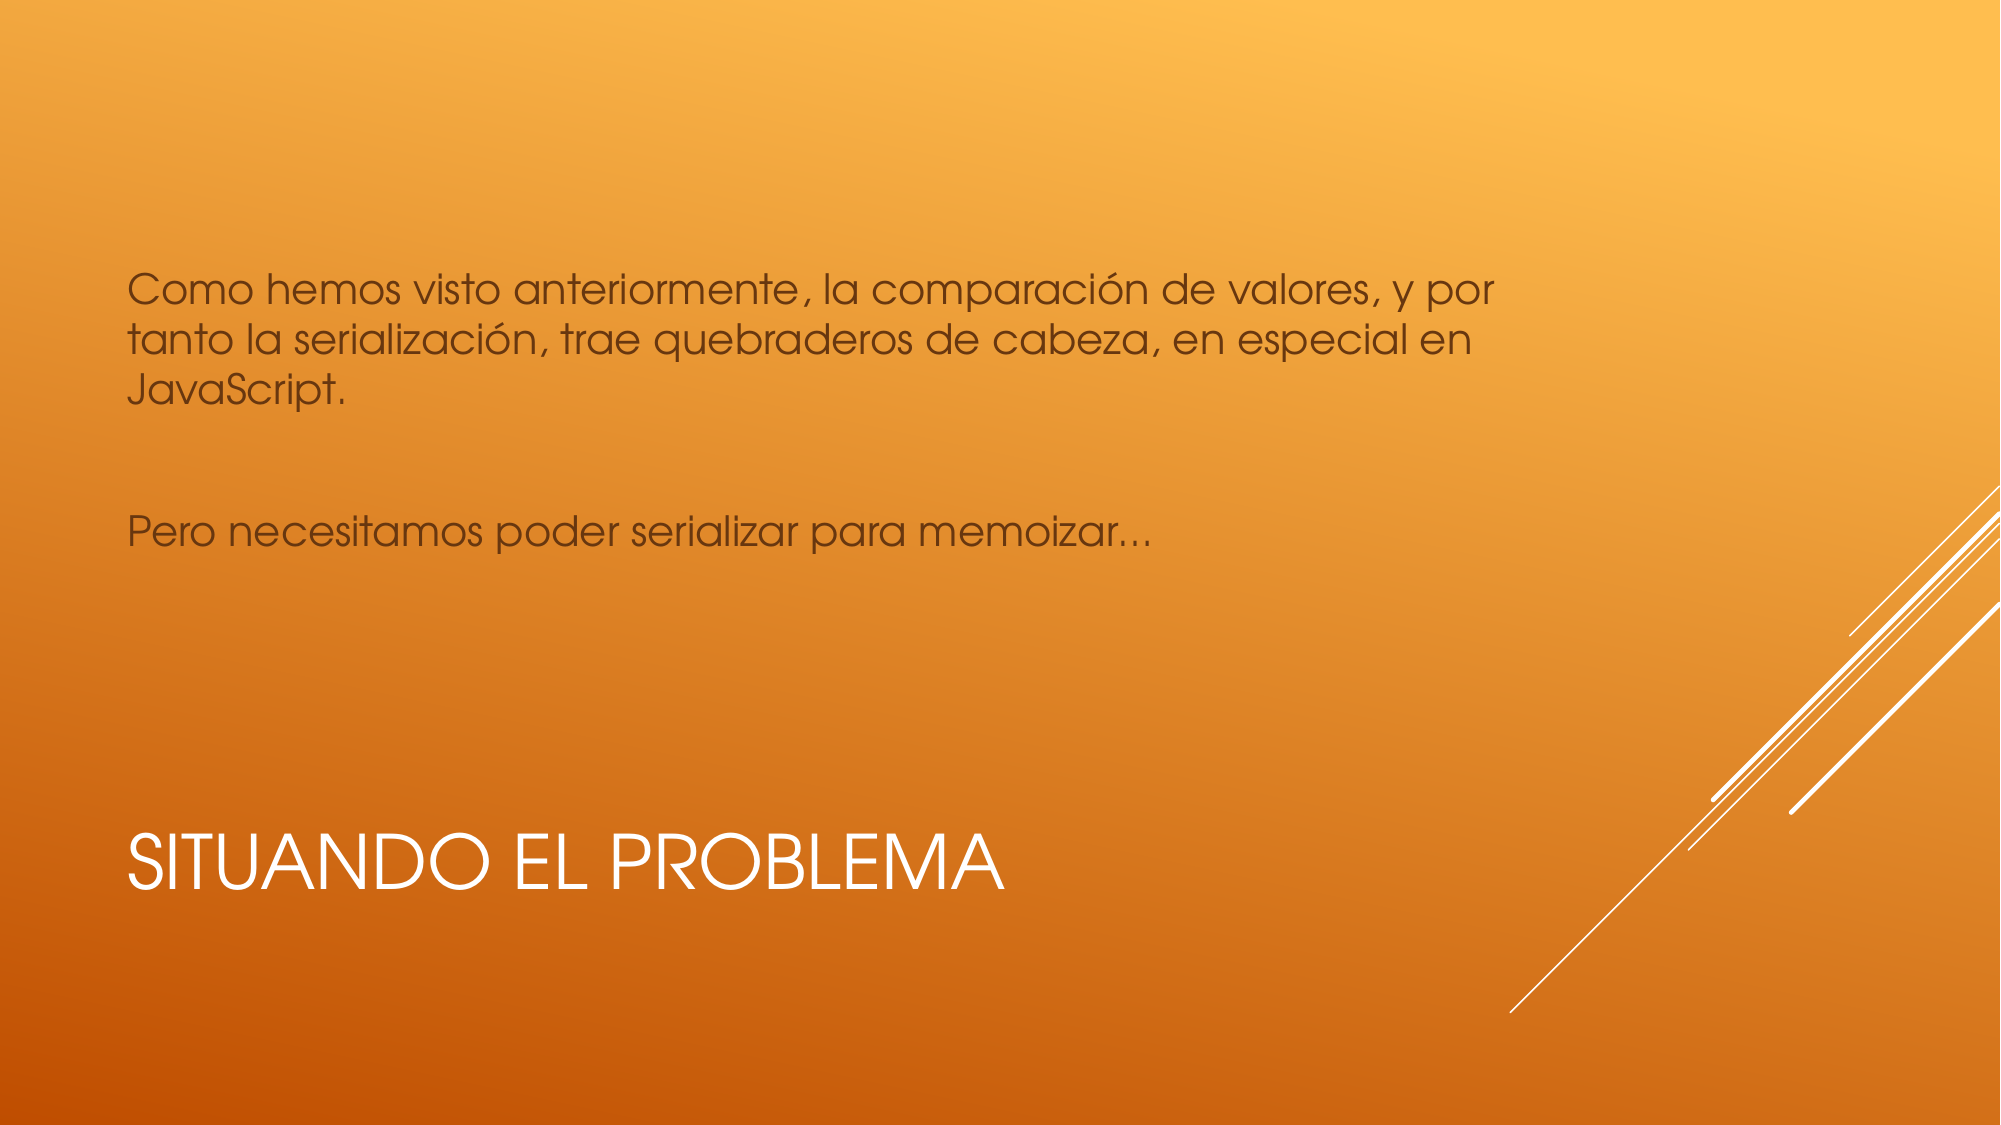

Como hemos visto anteriormente, la comparación de valores, y por tanto la serialización, trae quebraderos de cabeza, en especial en JavaScript.

Pero necesitamos poder serializar para memoizar…
# Situando el problema